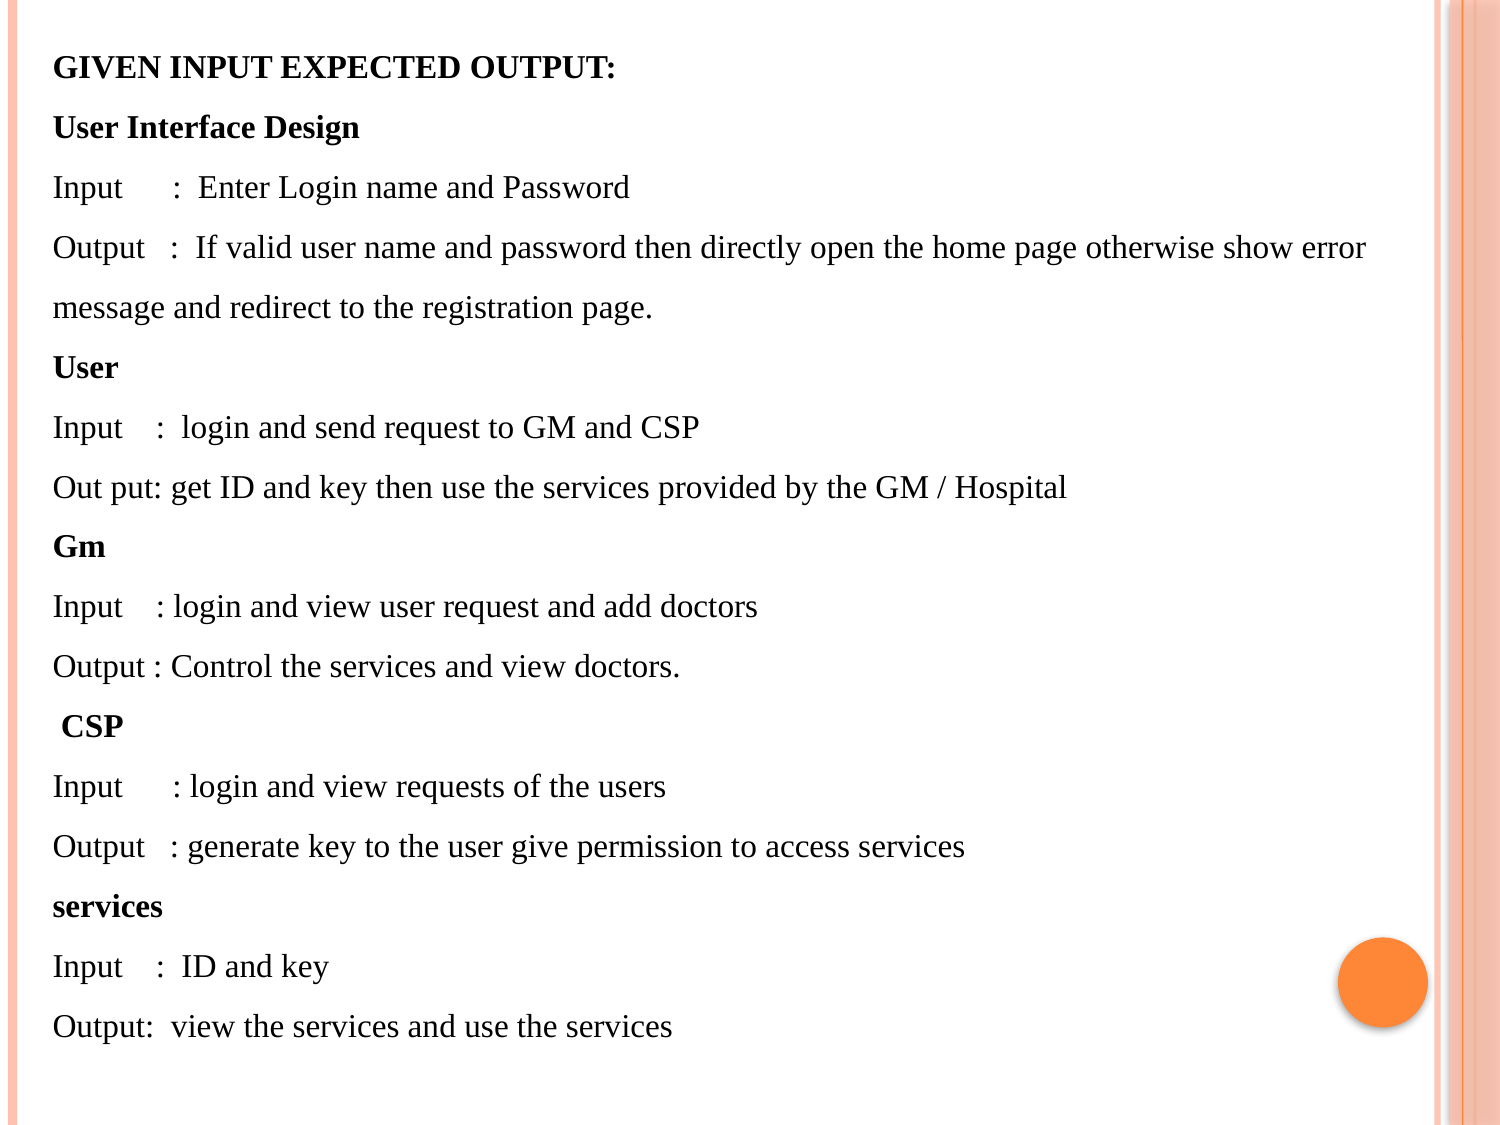

GIVEN INPUT EXPECTED OUTPUT:
User Interface Design
Input      :  Enter Login name and Password
Output   :  If valid user name and password then directly open the home page otherwise show error message and redirect to the registration page.
User
Input    :  login and send request to GM and CSP
Out put: get ID and key then use the services provided by the GM / Hospital
Gm
Input    : login and view user request and add doctors
Output : Control the services and view doctors.
 CSP
Input      : login and view requests of the users
Output   : generate key to the user give permission to access services
services
Input    :  ID and key
Output:  view the services and use the services